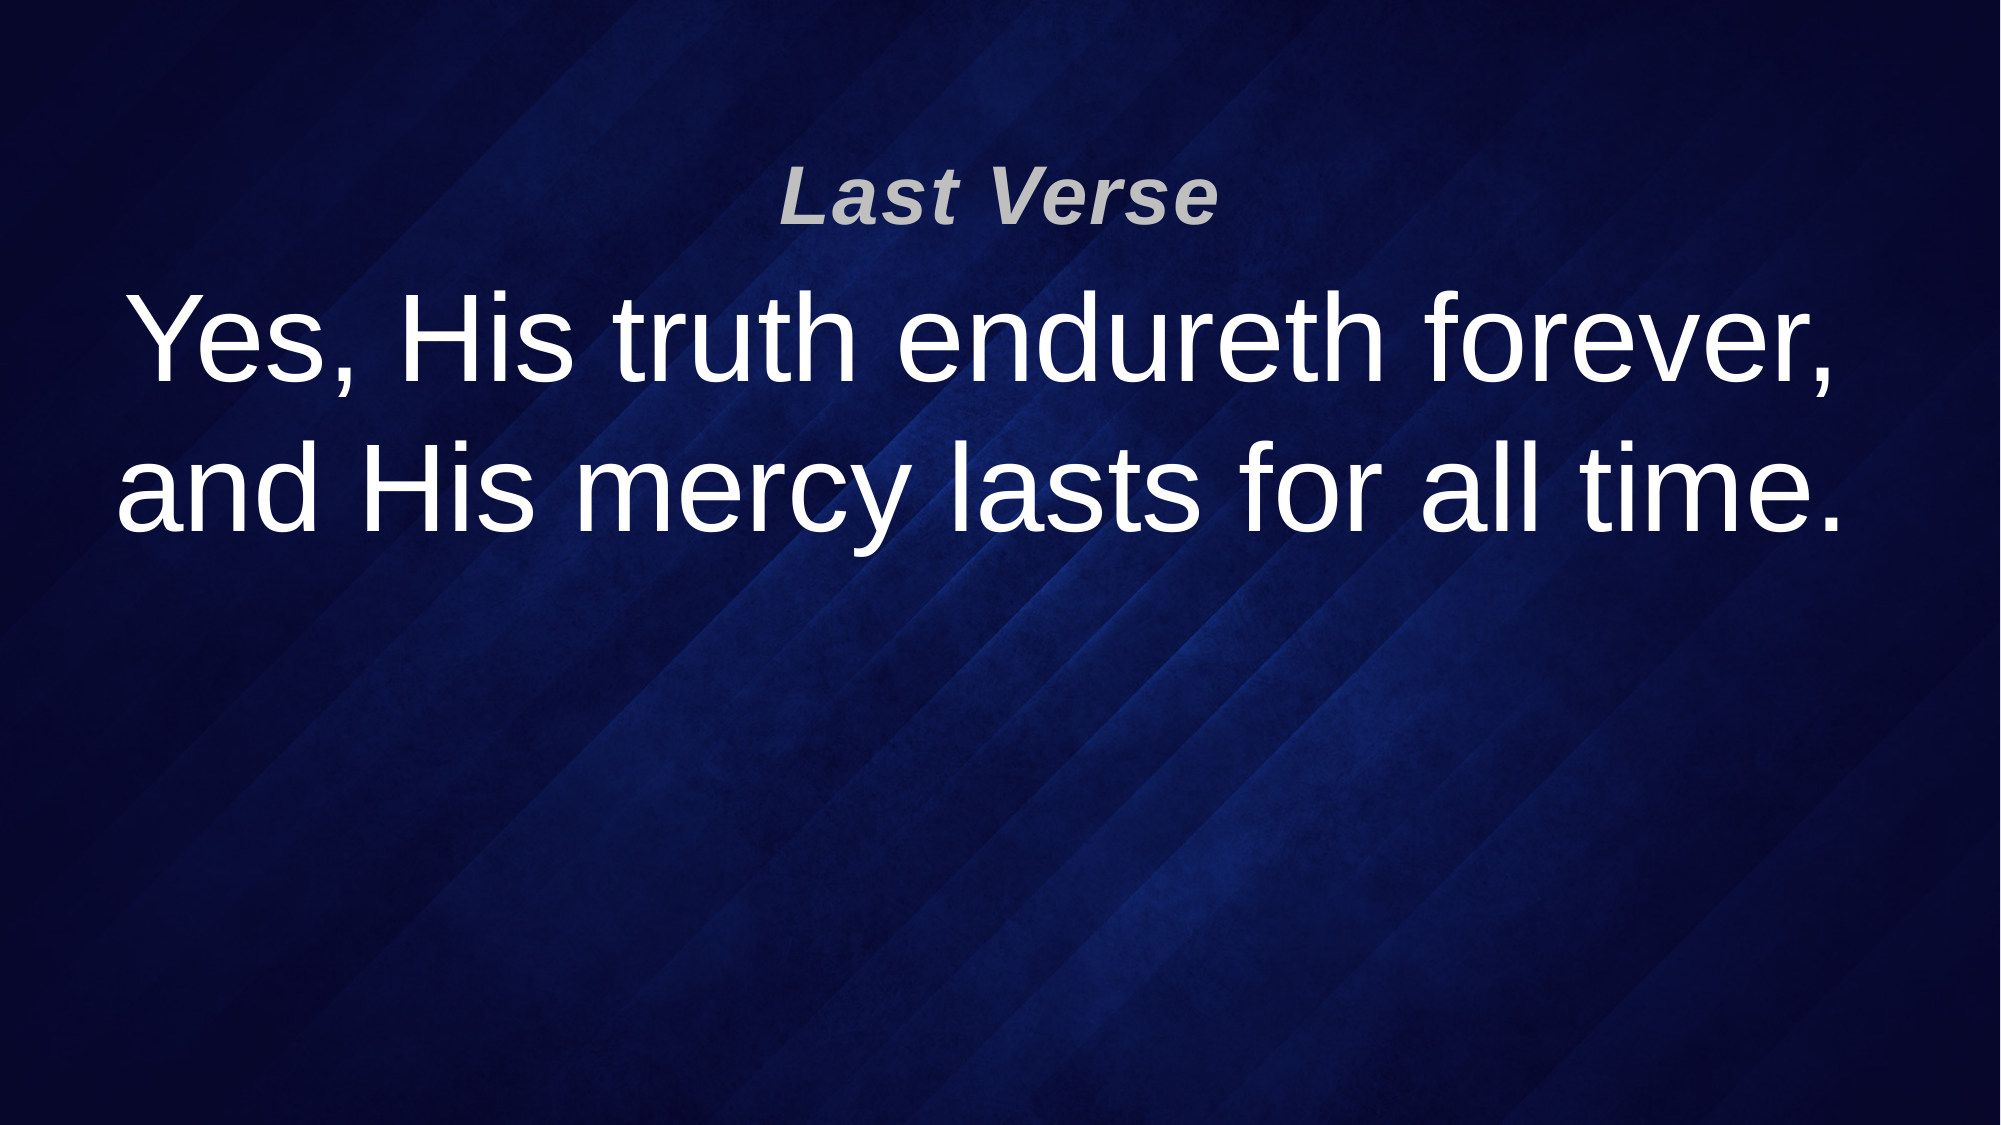

Last Verse
# Yes, His truth endureth forever, and His mercy lasts for all time.